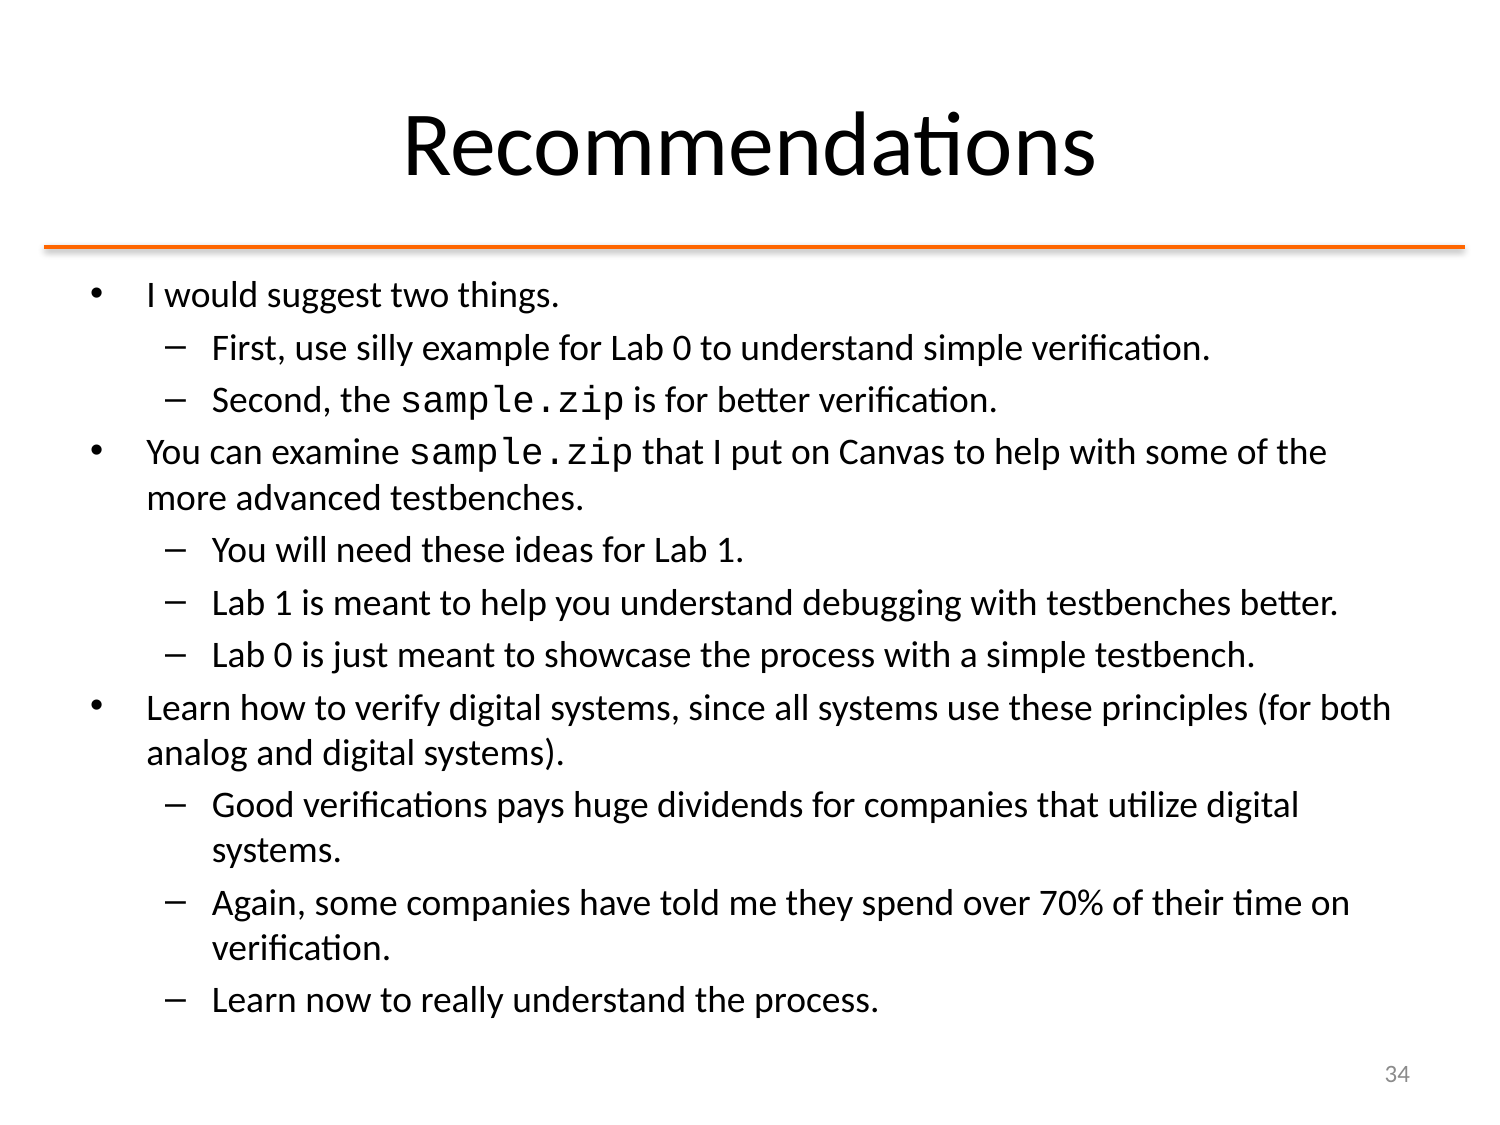

# Recommendations
I would suggest two things.
First, use silly example for Lab 0 to understand simple verification.
Second, the sample.zip is for better verification.
You can examine sample.zip that I put on Canvas to help with some of the more advanced testbenches.
You will need these ideas for Lab 1.
Lab 1 is meant to help you understand debugging with testbenches better.
Lab 0 is just meant to showcase the process with a simple testbench.
Learn how to verify digital systems, since all systems use these principles (for both analog and digital systems).
Good verifications pays huge dividends for companies that utilize digital systems.
Again, some companies have told me they spend over 70% of their time on verification.
Learn now to really understand the process.
34